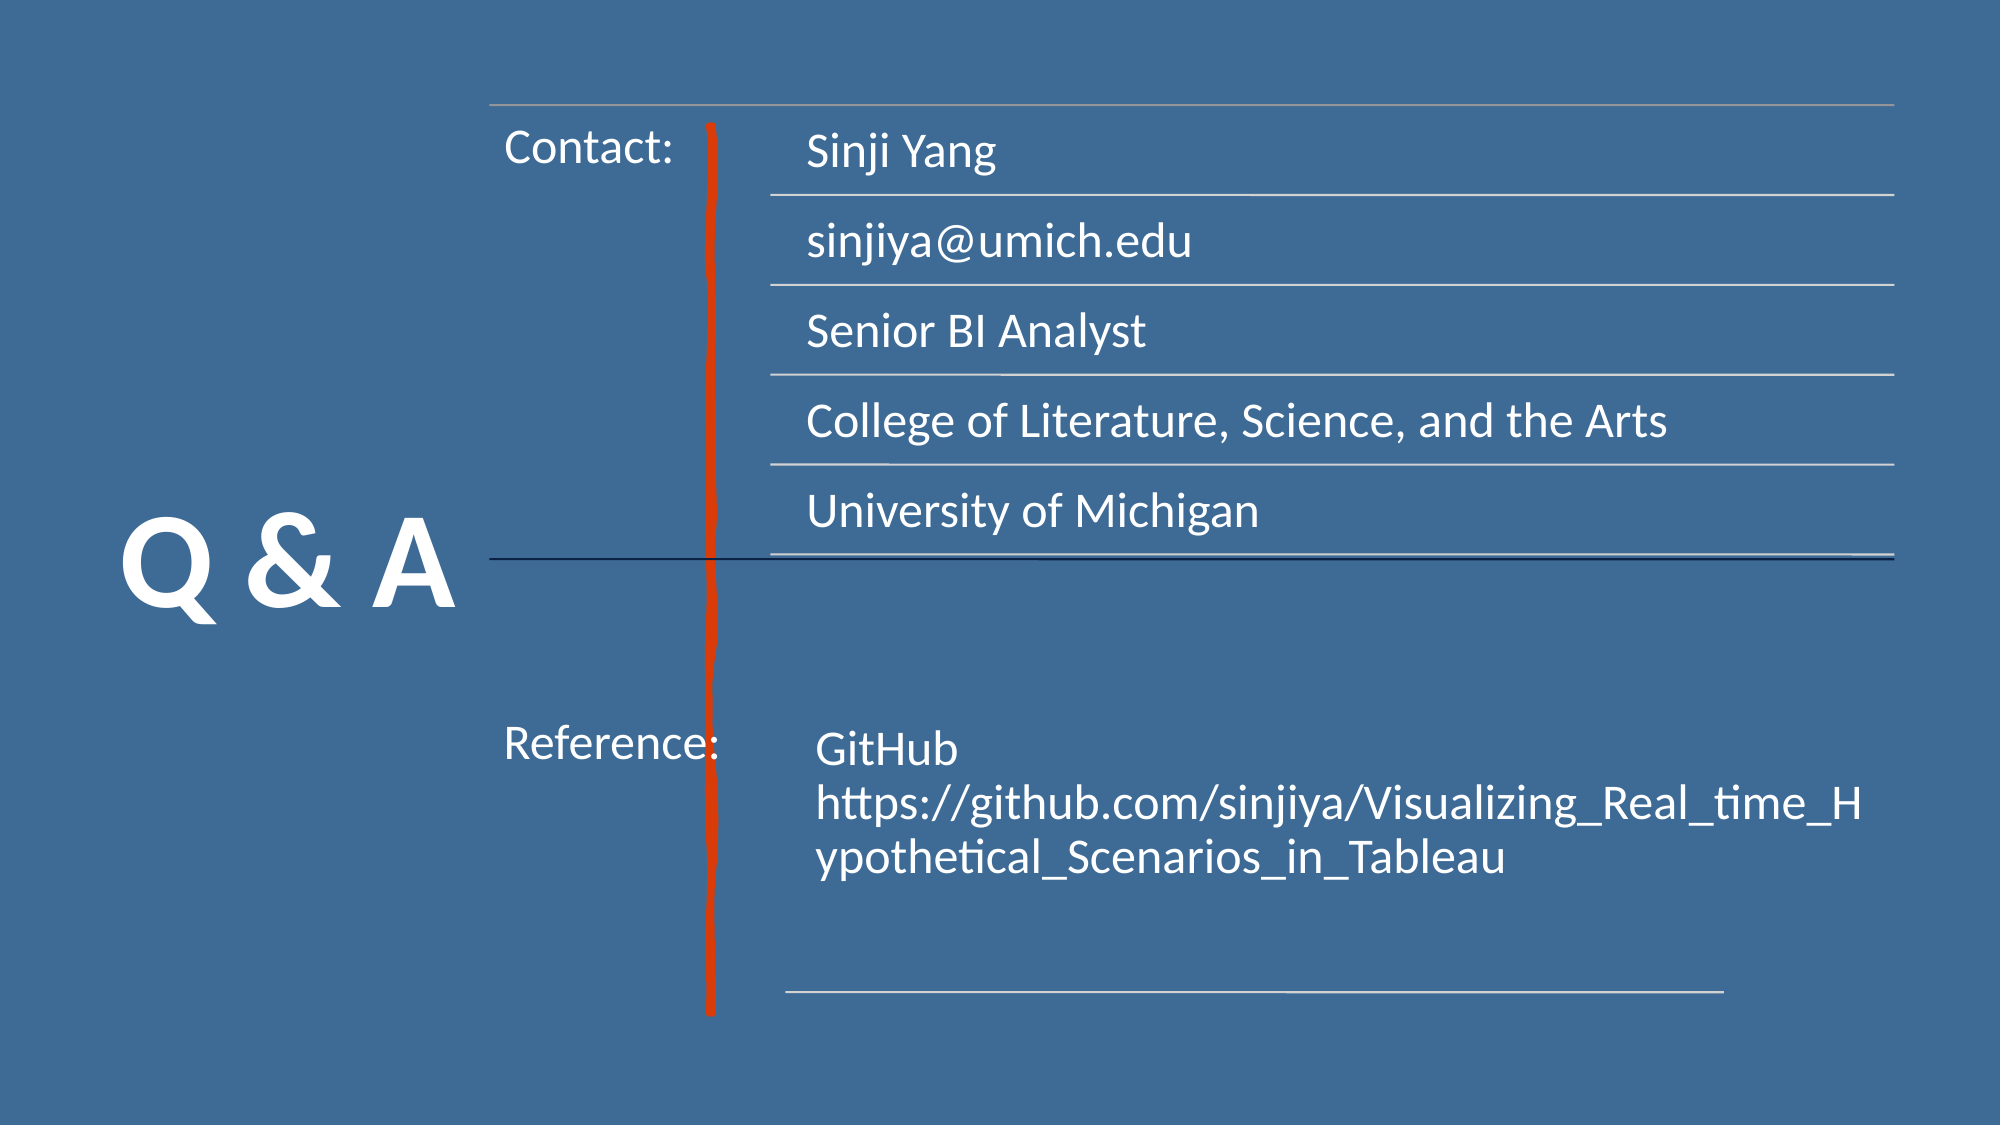

Contact:
Sinji Yang
sinjiya@umich.edu
Senior BI Analyst
College of Literature, Science, and the Arts
University of Michigan

Reference:

GitHub  https://github.com/sinjiya/Visualizing_Real_time_Hypothetical_Scenarios_in_Tableau
Q & A